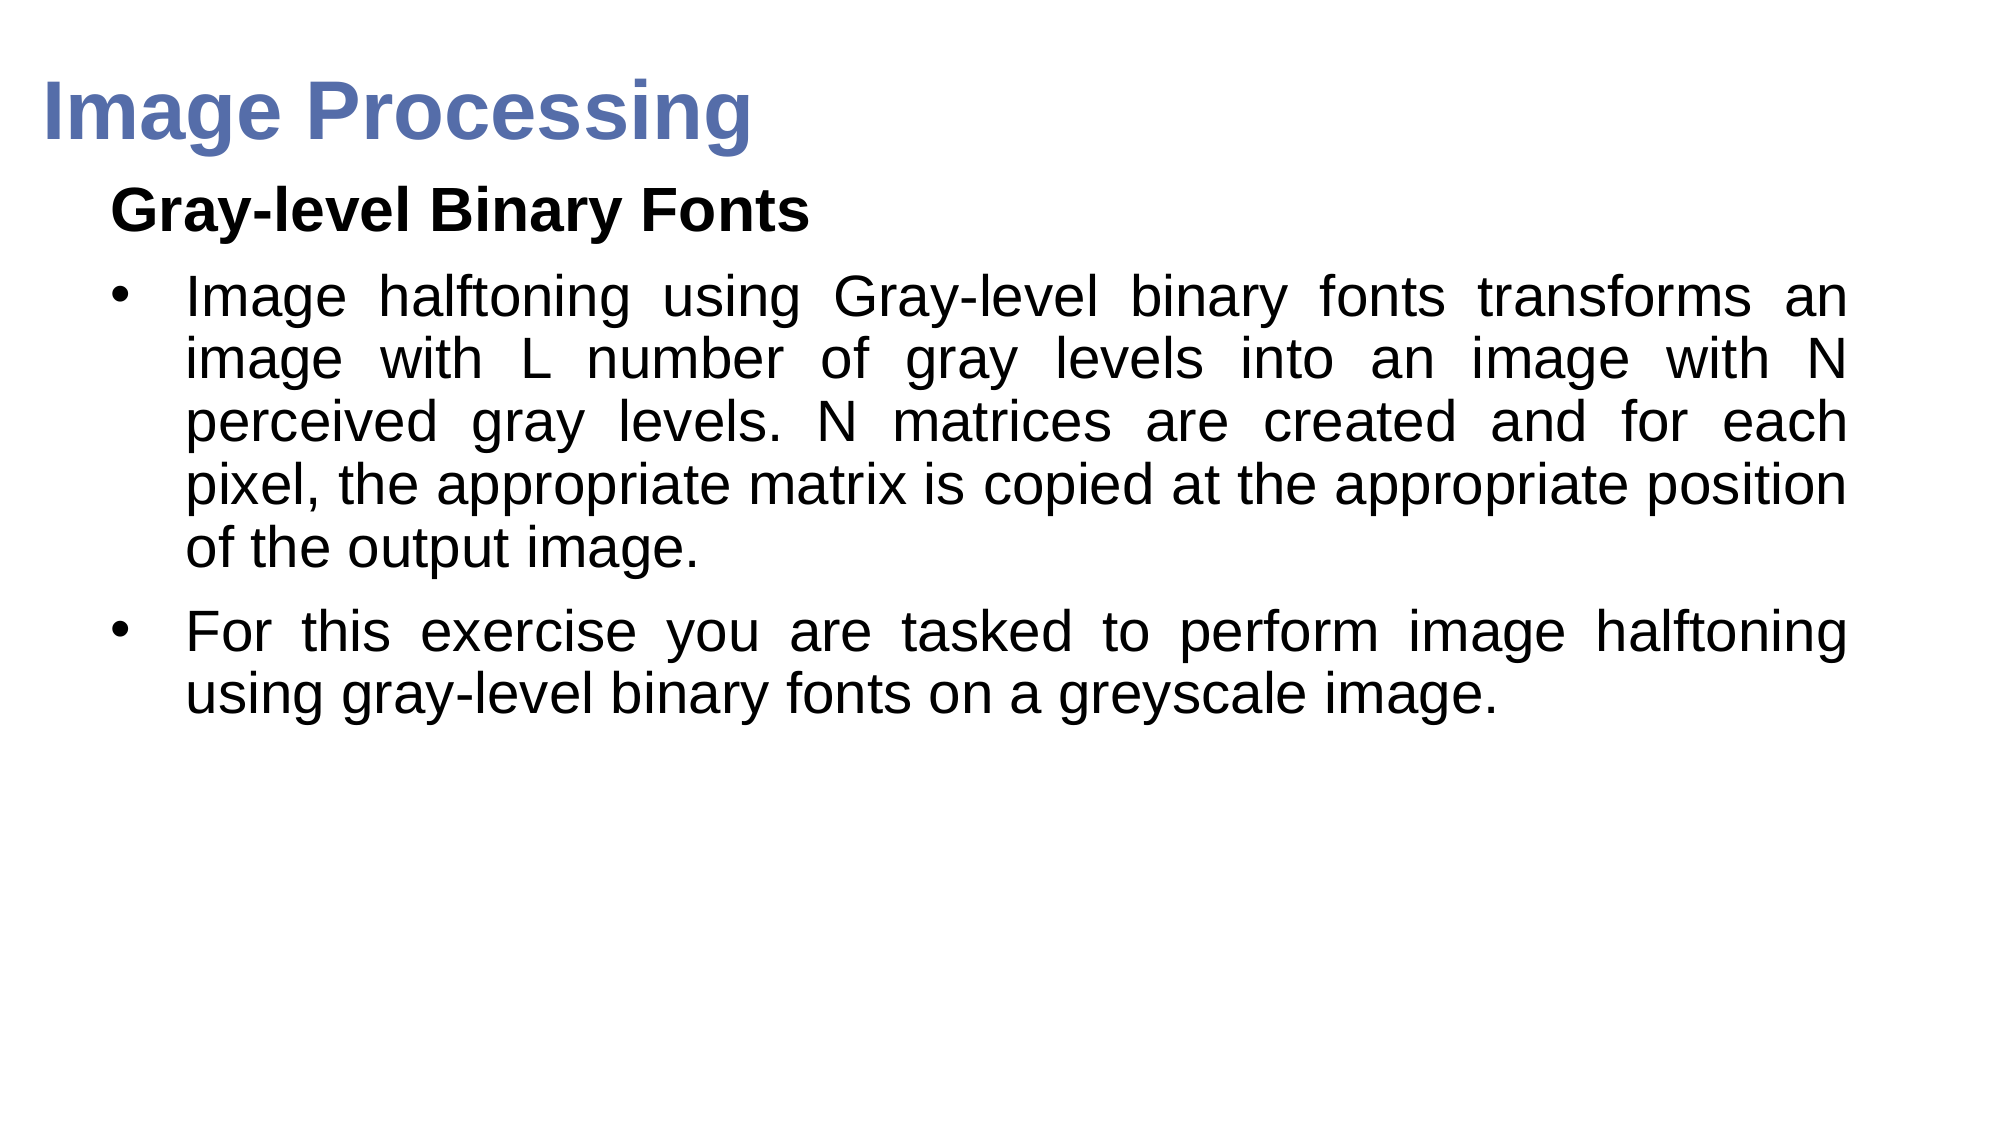

# Image Processing
Gray-level Binary Fonts
Image halftoning using Gray-level binary fonts transforms an image with L number of gray levels into an image with N perceived gray levels. N matrices are created and for each pixel, the appropriate matrix is copied at the appropriate position of the output image.
For this exercise you are tasked to perform image halftoning using gray-level binary fonts on a greyscale image.